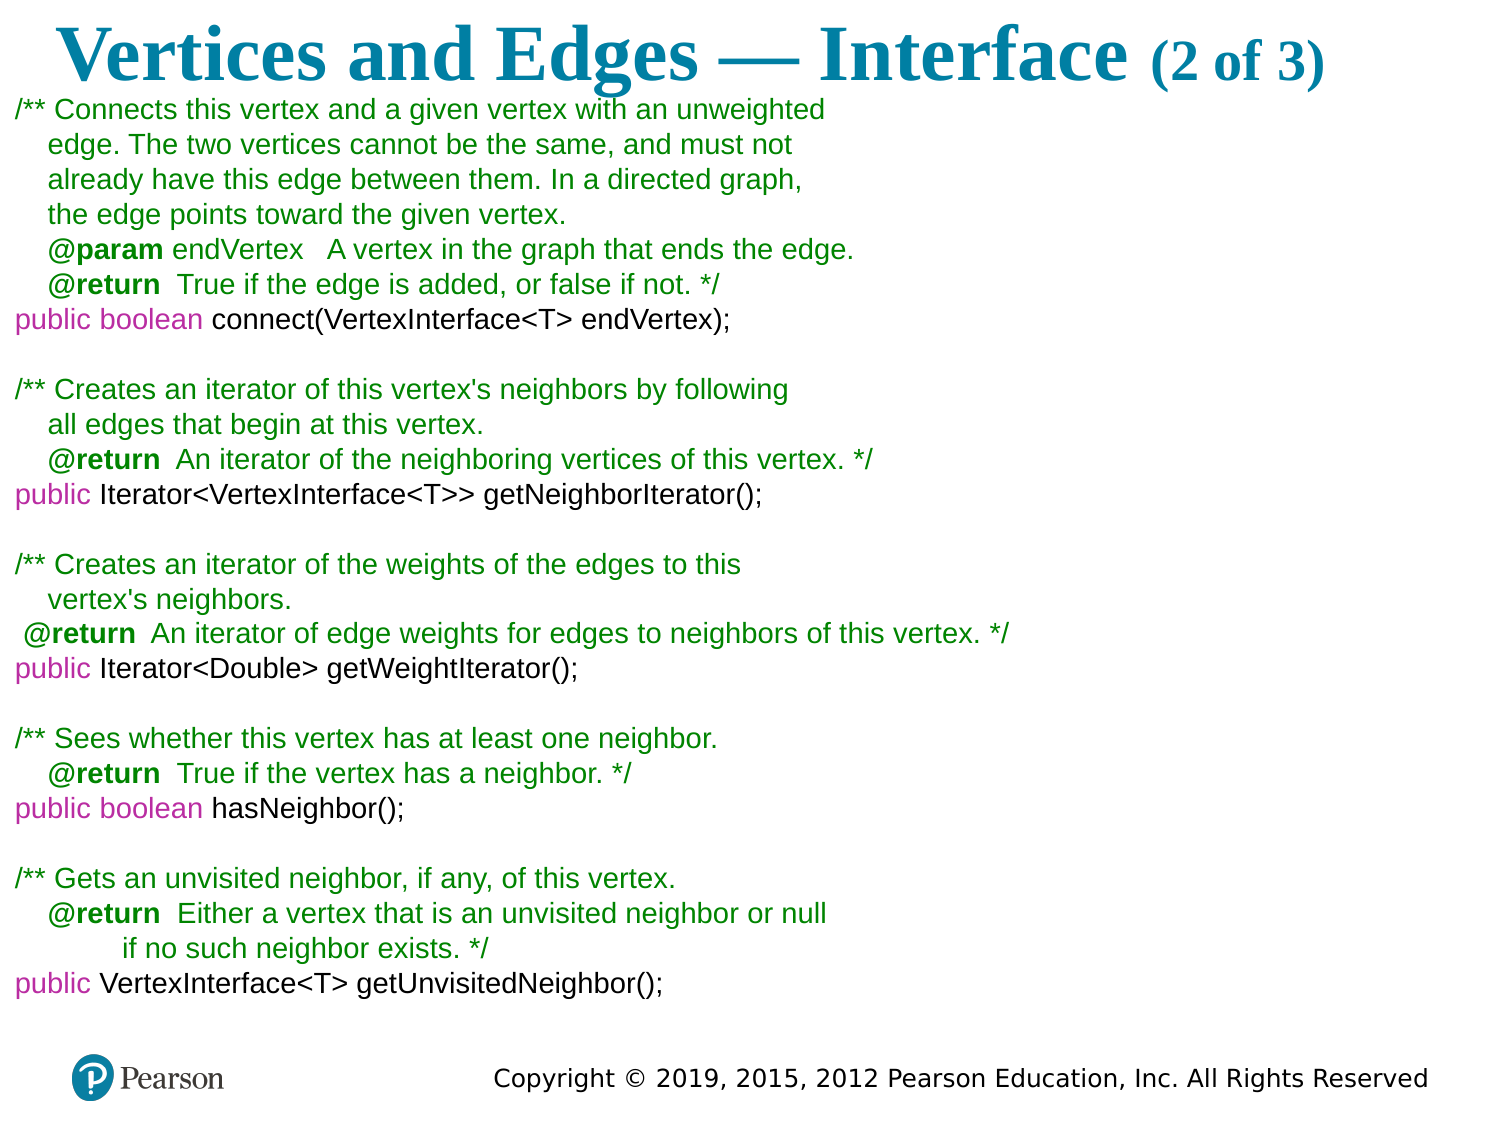

# Vertices and Edges — Interface (2 of 3)
   /** Connects this vertex and a given vertex with an unweighted
       edge. The two vertices cannot be the same, and must not
       already have this edge between them. In a directed graph,
       the edge points toward the given vertex.
       @param endVertex   A vertex in the graph that ends the edge.
       @return  True if the edge is added, or false if not. */
   public boolean connect(VertexInterface<T> endVertex);

   /** Creates an iterator of this vertex's neighbors by following
       all edges that begin at this vertex.
       @return  An iterator of the neighboring vertices of this vertex. */
   public Iterator<VertexInterface<T>> getNeighborIterator();

   /** Creates an iterator of the weights of the edges to this
       vertex's neighbors.
    @return  An iterator of edge weights for edges to neighbors of this vertex. */
   public Iterator<Double> getWeightIterator();

   /** Sees whether this vertex has at least one neighbor.
       @return  True if the vertex has a neighbor. */
   public boolean hasNeighbor();

   /** Gets an unvisited neighbor, if any, of this vertex.
       @return  Either a vertex that is an unvisited neighbor or null
                if no such neighbor exists. */
   public VertexInterface<T> getUnvisitedNeighbor();